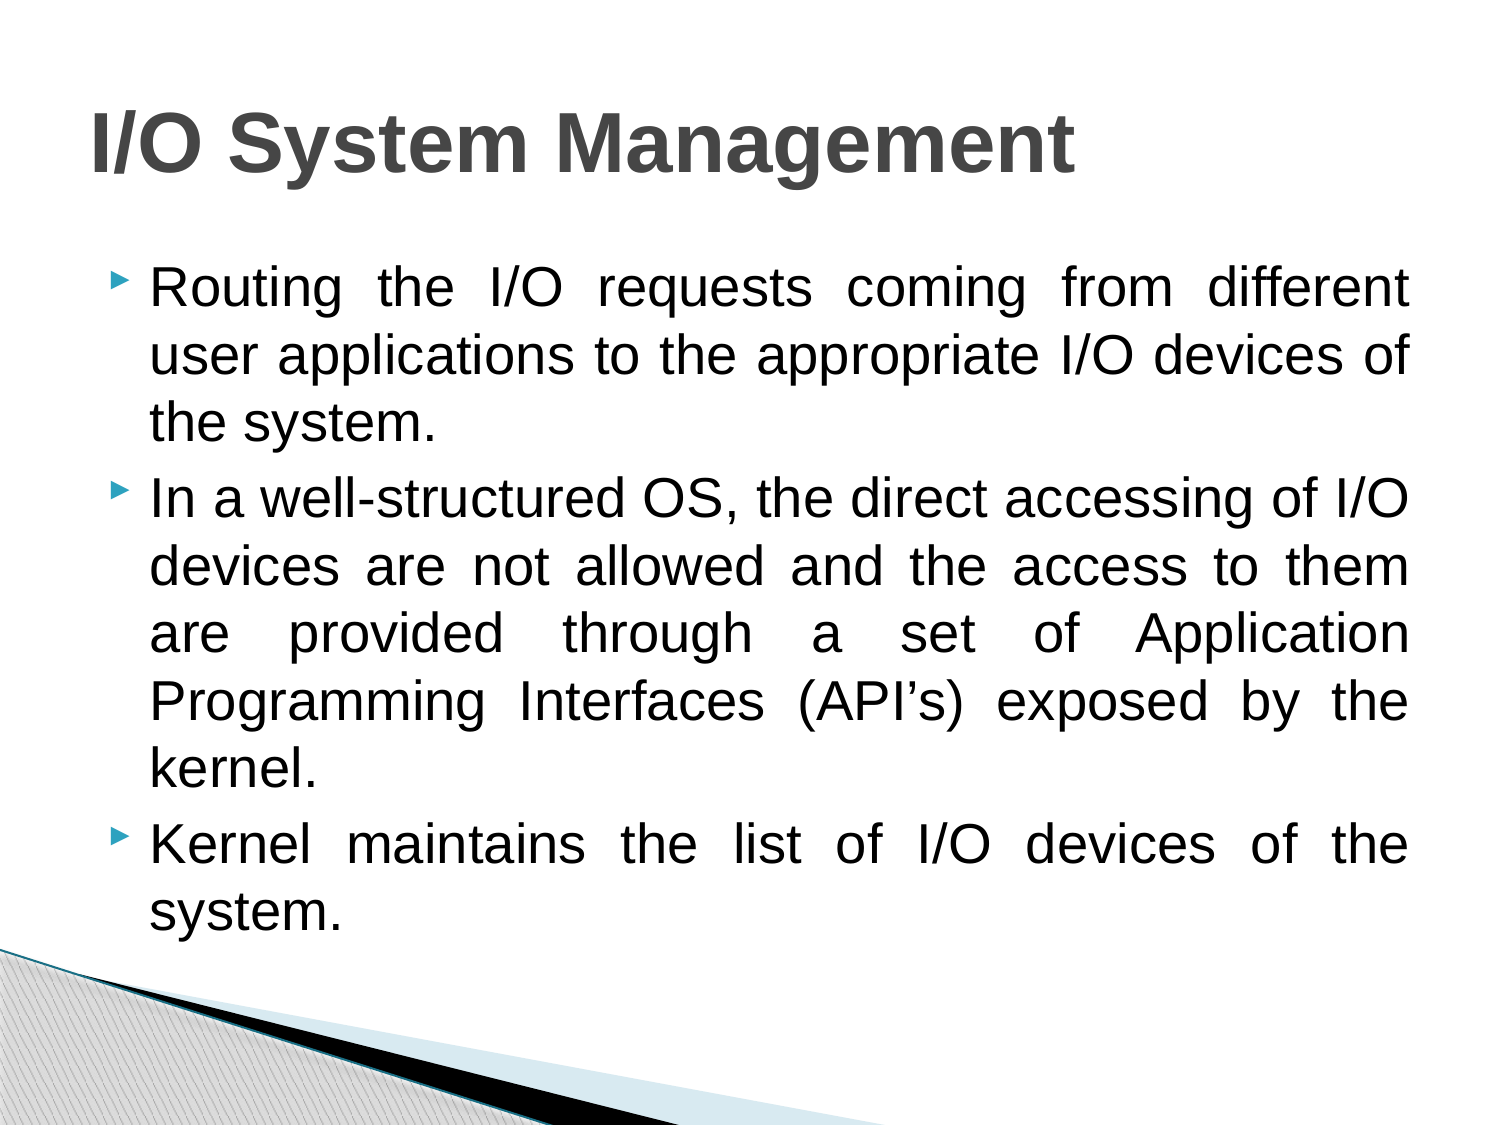

# I/O System Management
Routing the I/O requests coming from different user applications to the appropriate I/O devices of the system.
In a well-structured OS, the direct accessing of I/O devices are not allowed and the access to them are provided through a set of Application Programming Interfaces (API’s) exposed by the kernel.
Kernel maintains the list of I/O devices of the system.